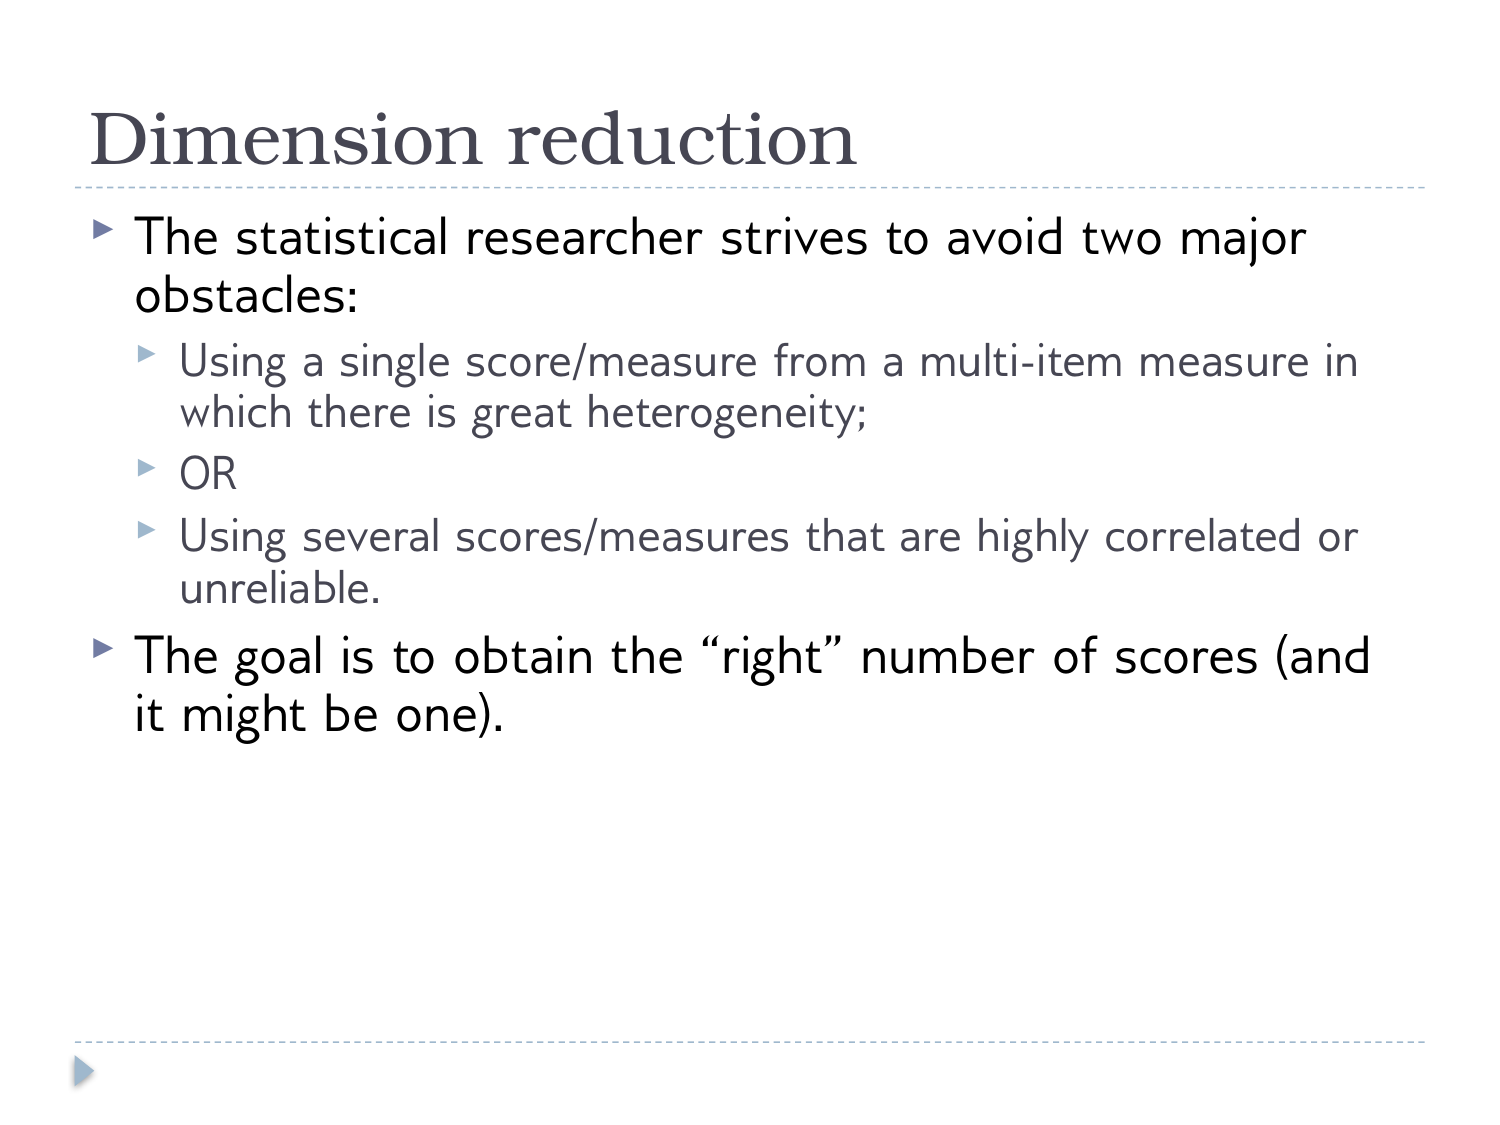

# Dimension reduction
The statistical researcher strives to avoid two major obstacles:
Using a single score/measure from a multi-item measure in which there is great heterogeneity;
OR
Using several scores/measures that are highly correlated or unreliable.
The goal is to obtain the “right” number of scores (and it might be one).